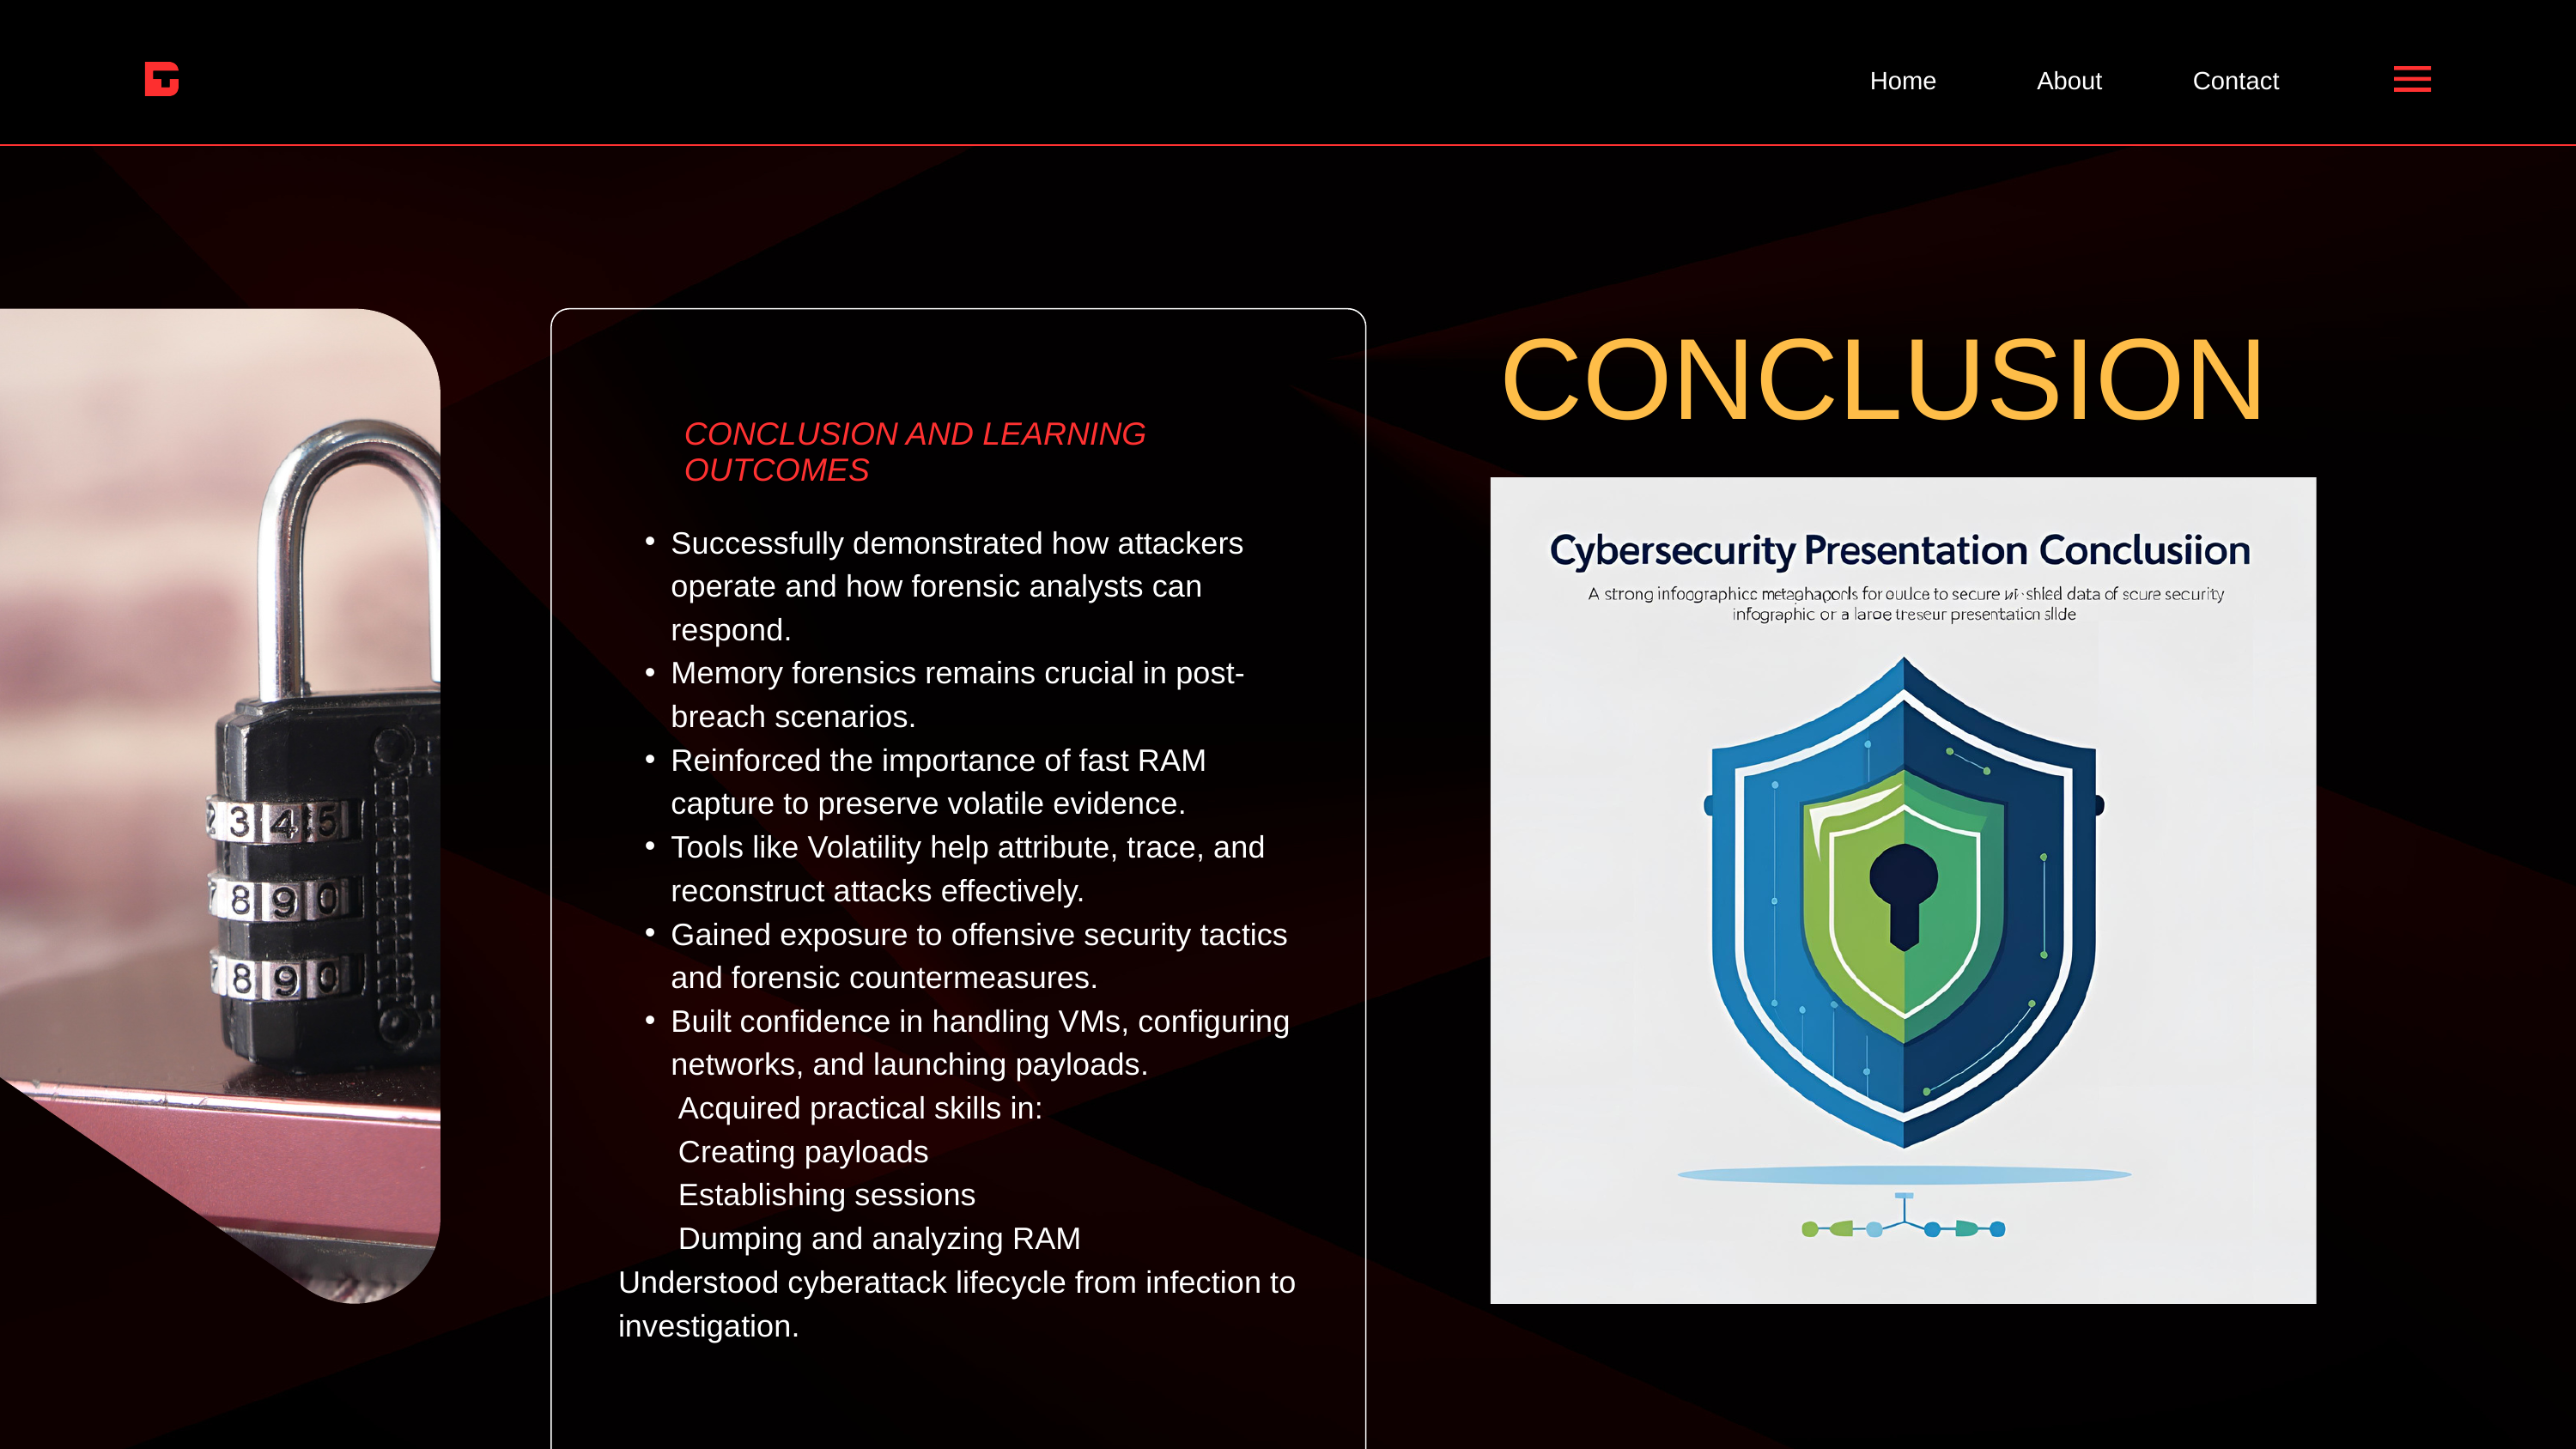

Home
About
Contact

CONCLUSION
CONCLUSION AND LEARNING OUTCOMES

Successfully demonstrated how attackers operate and how forensic analysts can respond.
Memory forensics remains crucial in post-breach scenarios.
Reinforced the importance of fast RAM capture to preserve volatile evidence.
Tools like Volatility help attribute, trace, and reconstruct attacks effectively.
Gained exposure to offensive security tactics and forensic countermeasures.
Built confidence in handling VMs, configuring networks, and launching payloads.
       Acquired practical skills in:
       Creating payloads
       Establishing sessions
       Dumping and analyzing RAM
Understood cyberattack lifecycle from infection to investigation.